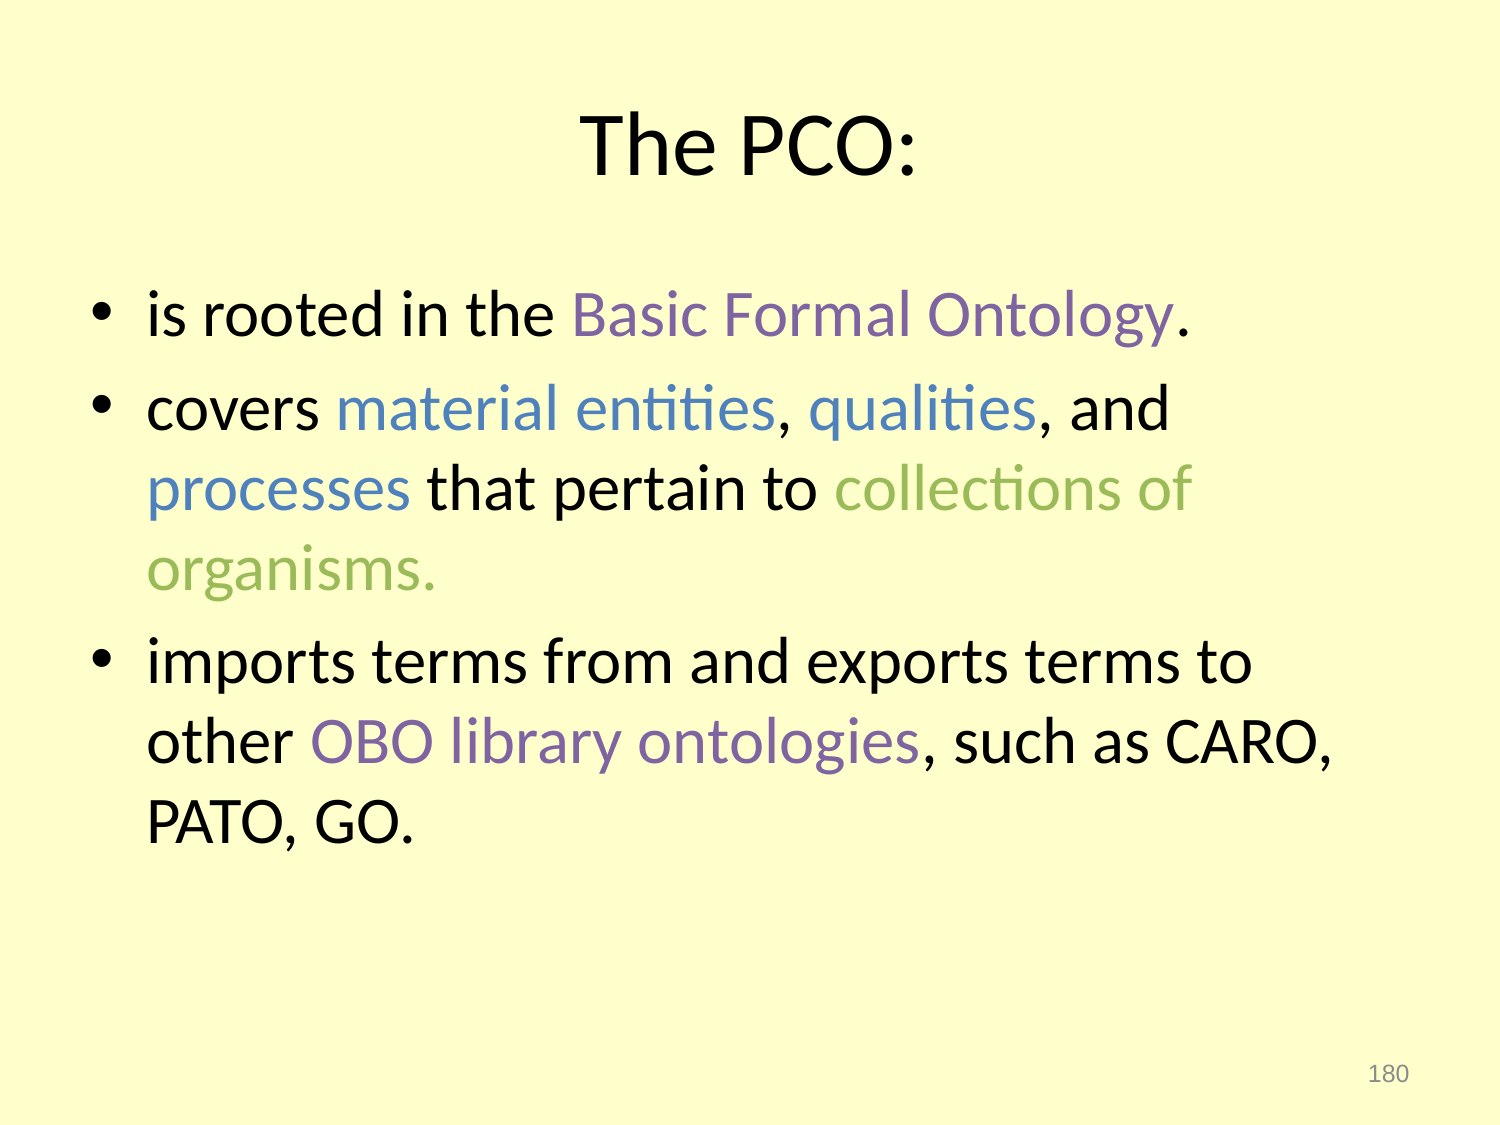

# The PCO:
is rooted in the Basic Formal Ontology.
covers material entities, qualities, and processes that pertain to collections of organisms.
imports terms from and exports terms to other OBO library ontologies, such as CARO, PATO, GO.
180